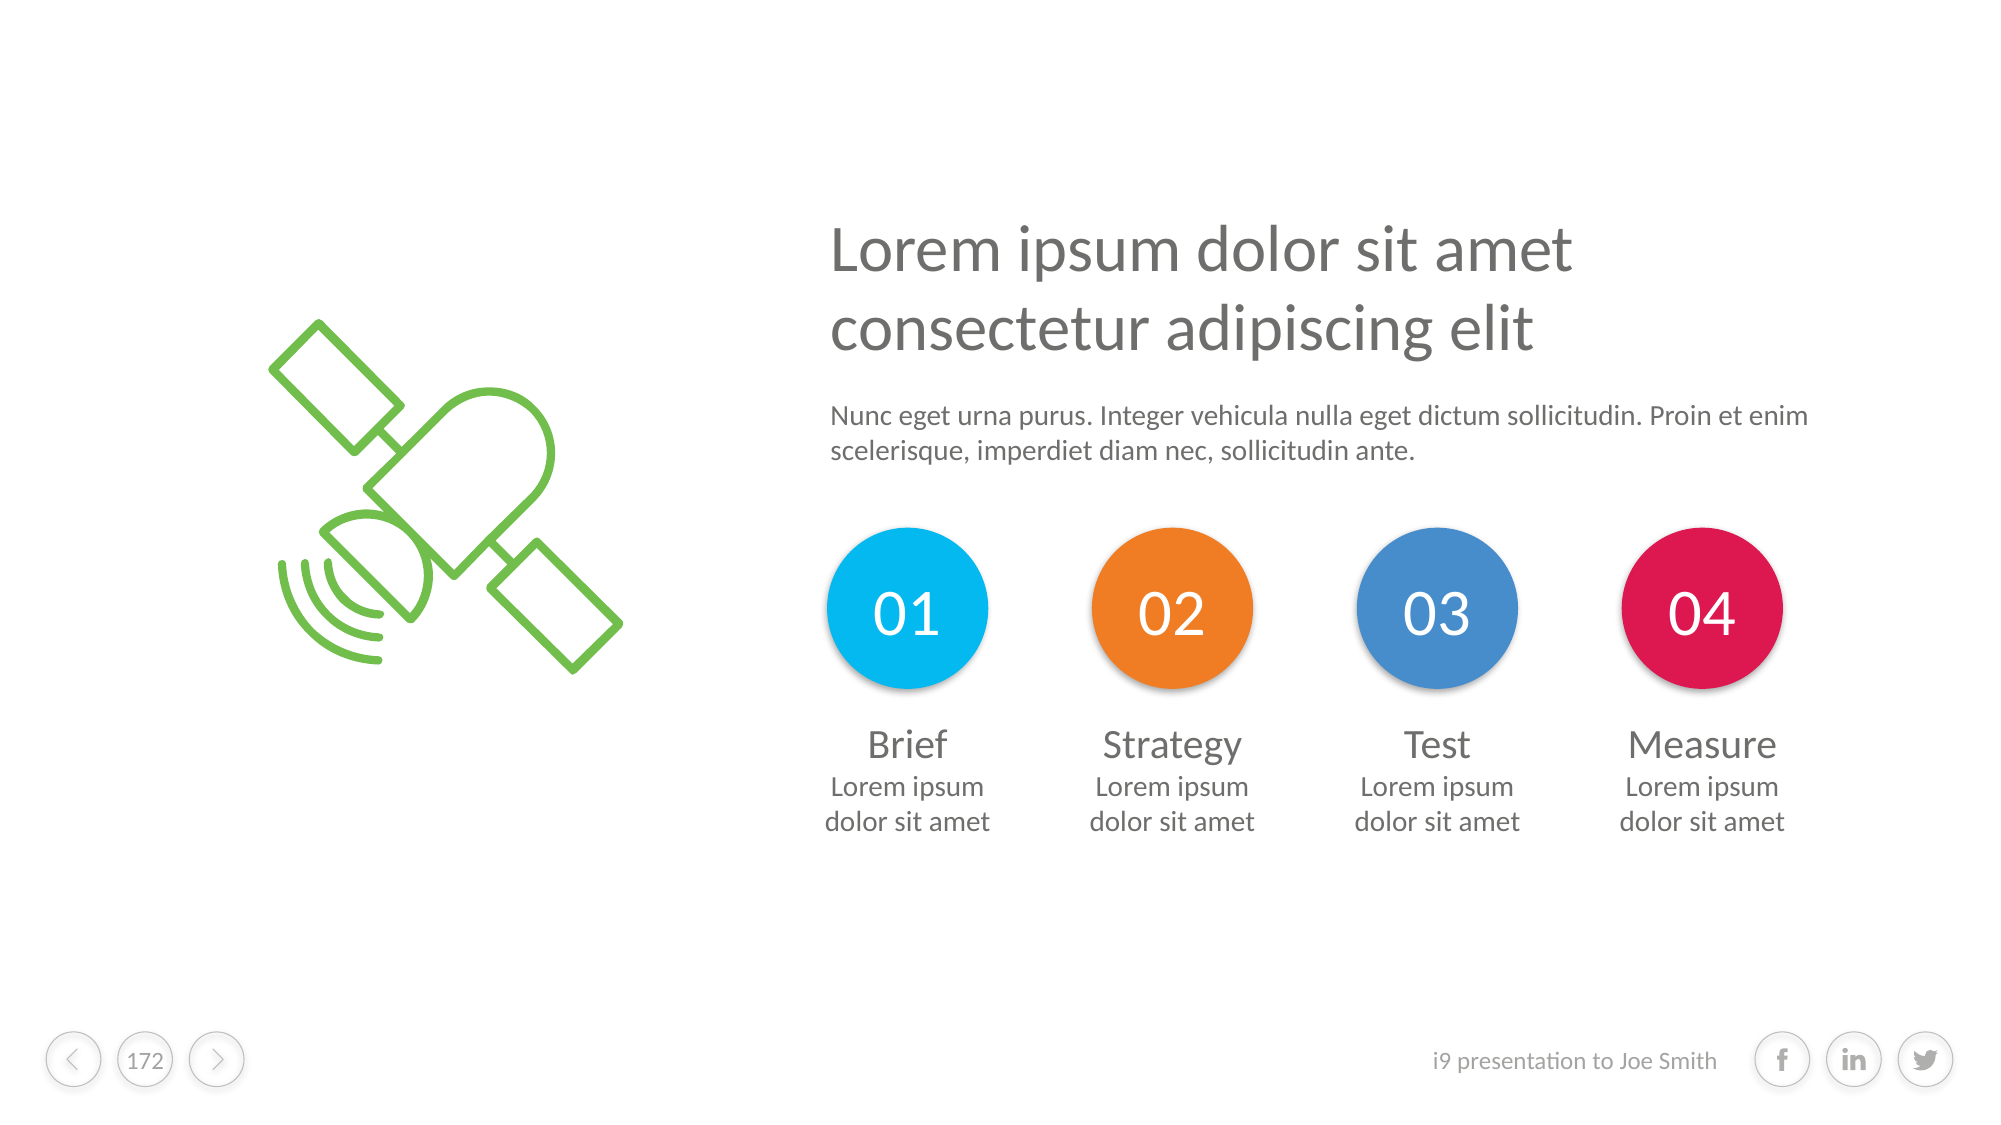

Lorem ipsum dolor sit amet consectetur adipiscing elit

Nunc eget urna purus. Integer vehicula nulla eget dictum sollicitudin. Proin et enim scelerisque, imperdiet diam nec, sollicitudin ante.
01
02
03
04
Brief
Lorem ipsum dolor sit amet
Strategy
Lorem ipsum dolor sit amet
Test
Lorem ipsum dolor sit amet
Measure
Lorem ipsum dolor sit amet